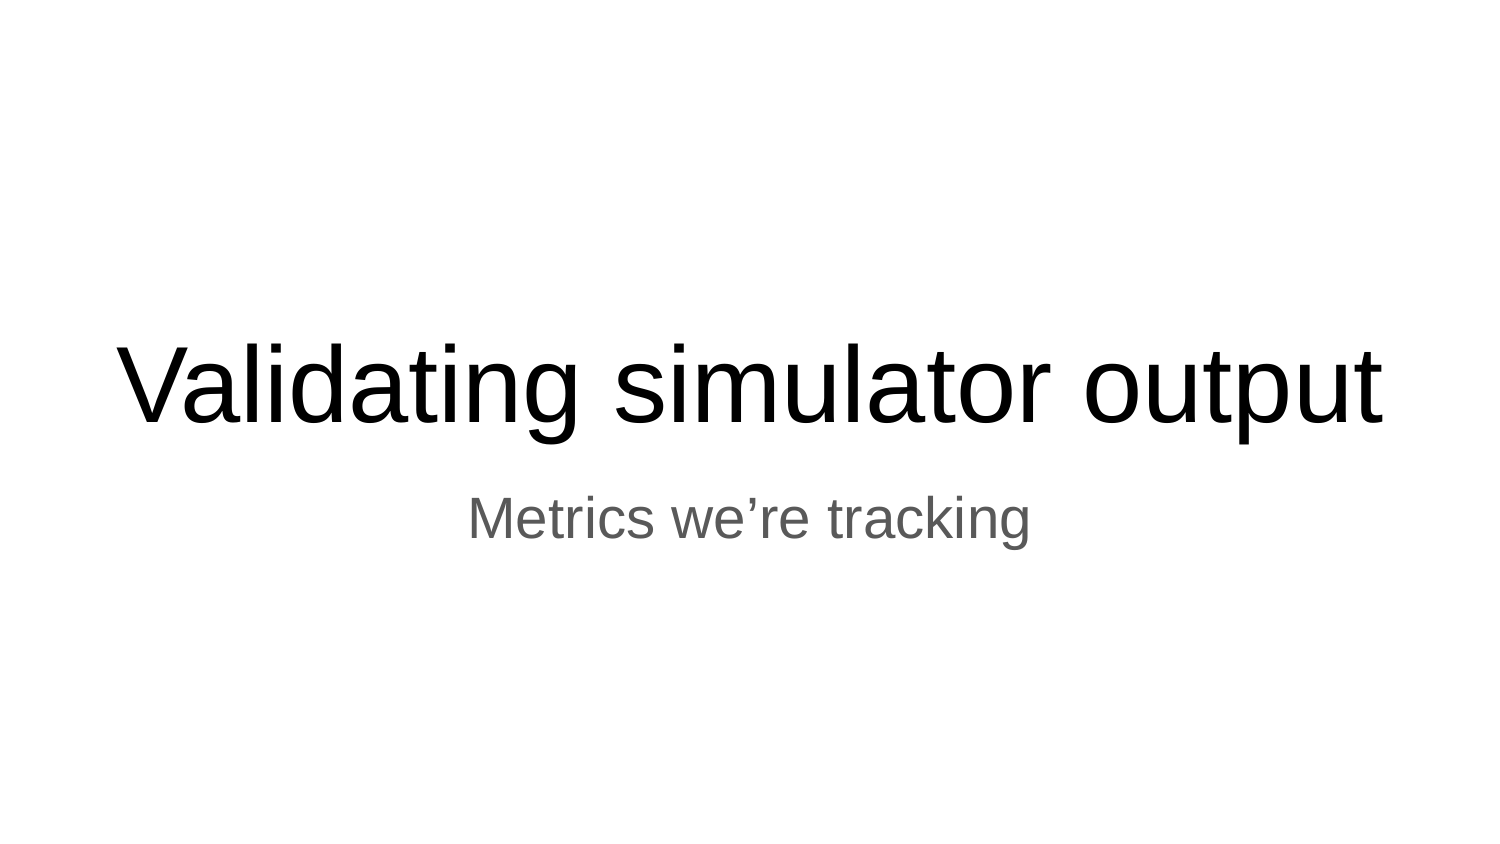

# Validating simulator output
Metrics we’re tracking